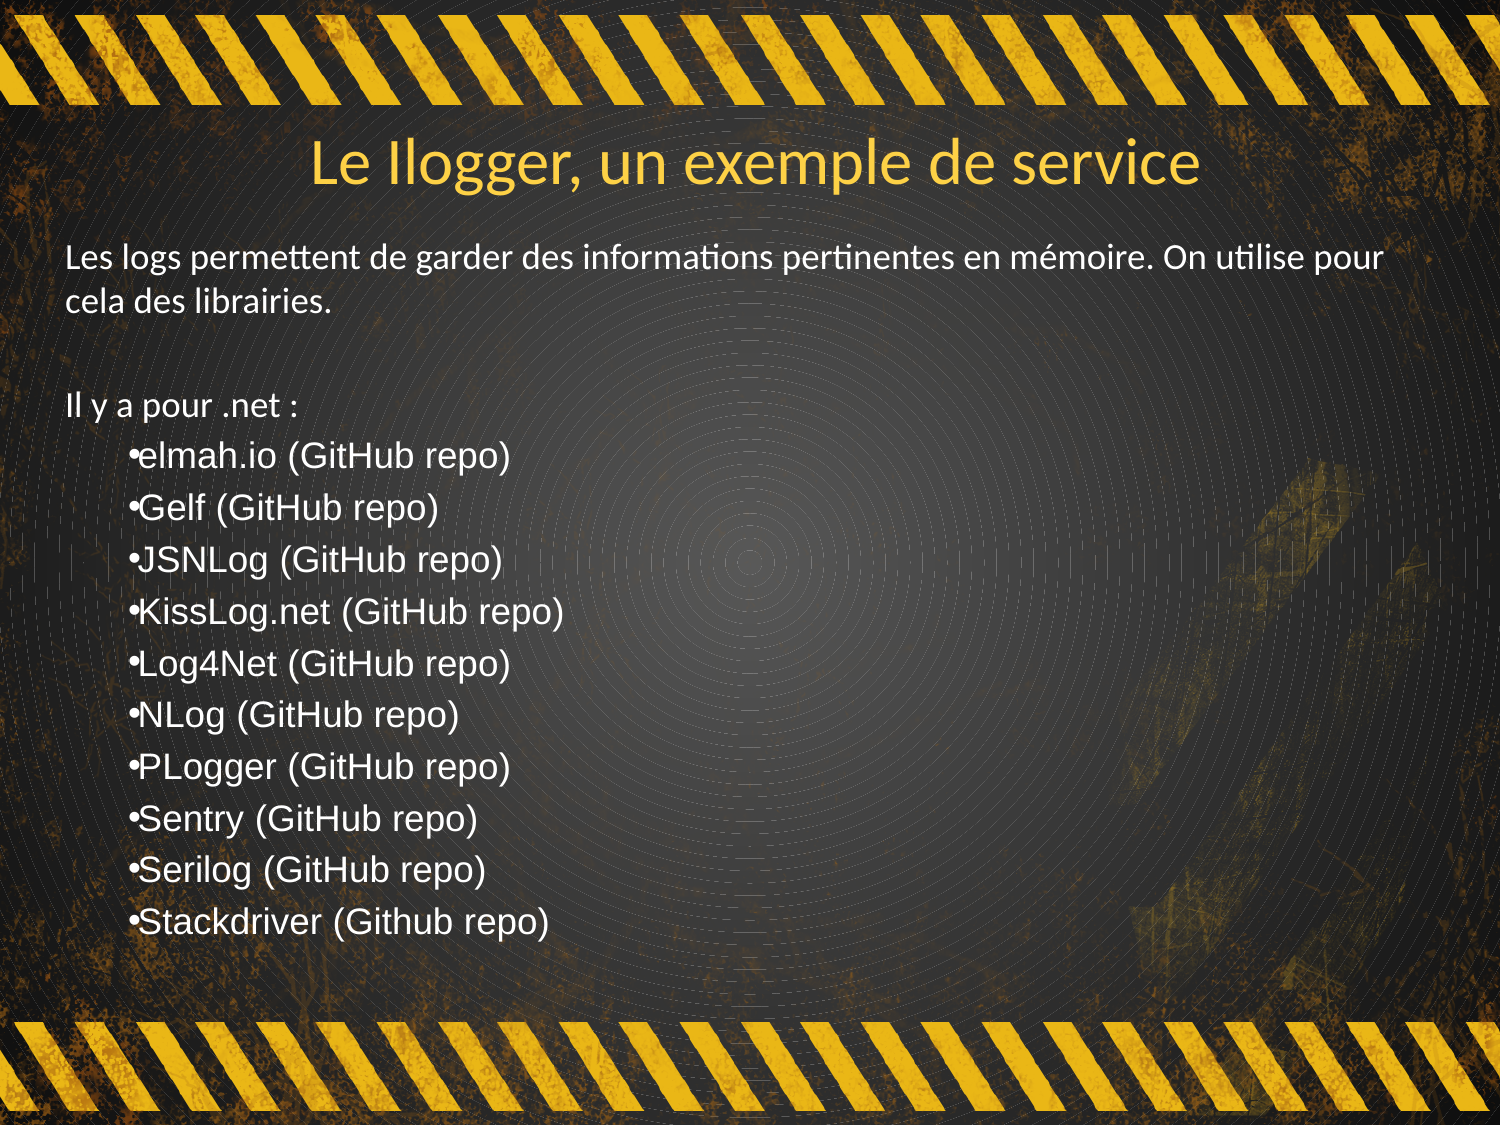

# Le Ilogger, un exemple de service
Les logs permettent de garder des informations pertinentes en mémoire. On utilise pour cela des librairies.

Il y a pour .net :
elmah.io (GitHub repo)
Gelf (GitHub repo)
JSNLog (GitHub repo)
KissLog.net (GitHub repo)
Log4Net (GitHub repo)
NLog (GitHub repo)
PLogger (GitHub repo)
Sentry (GitHub repo)
Serilog (GitHub repo)
Stackdriver (Github repo)